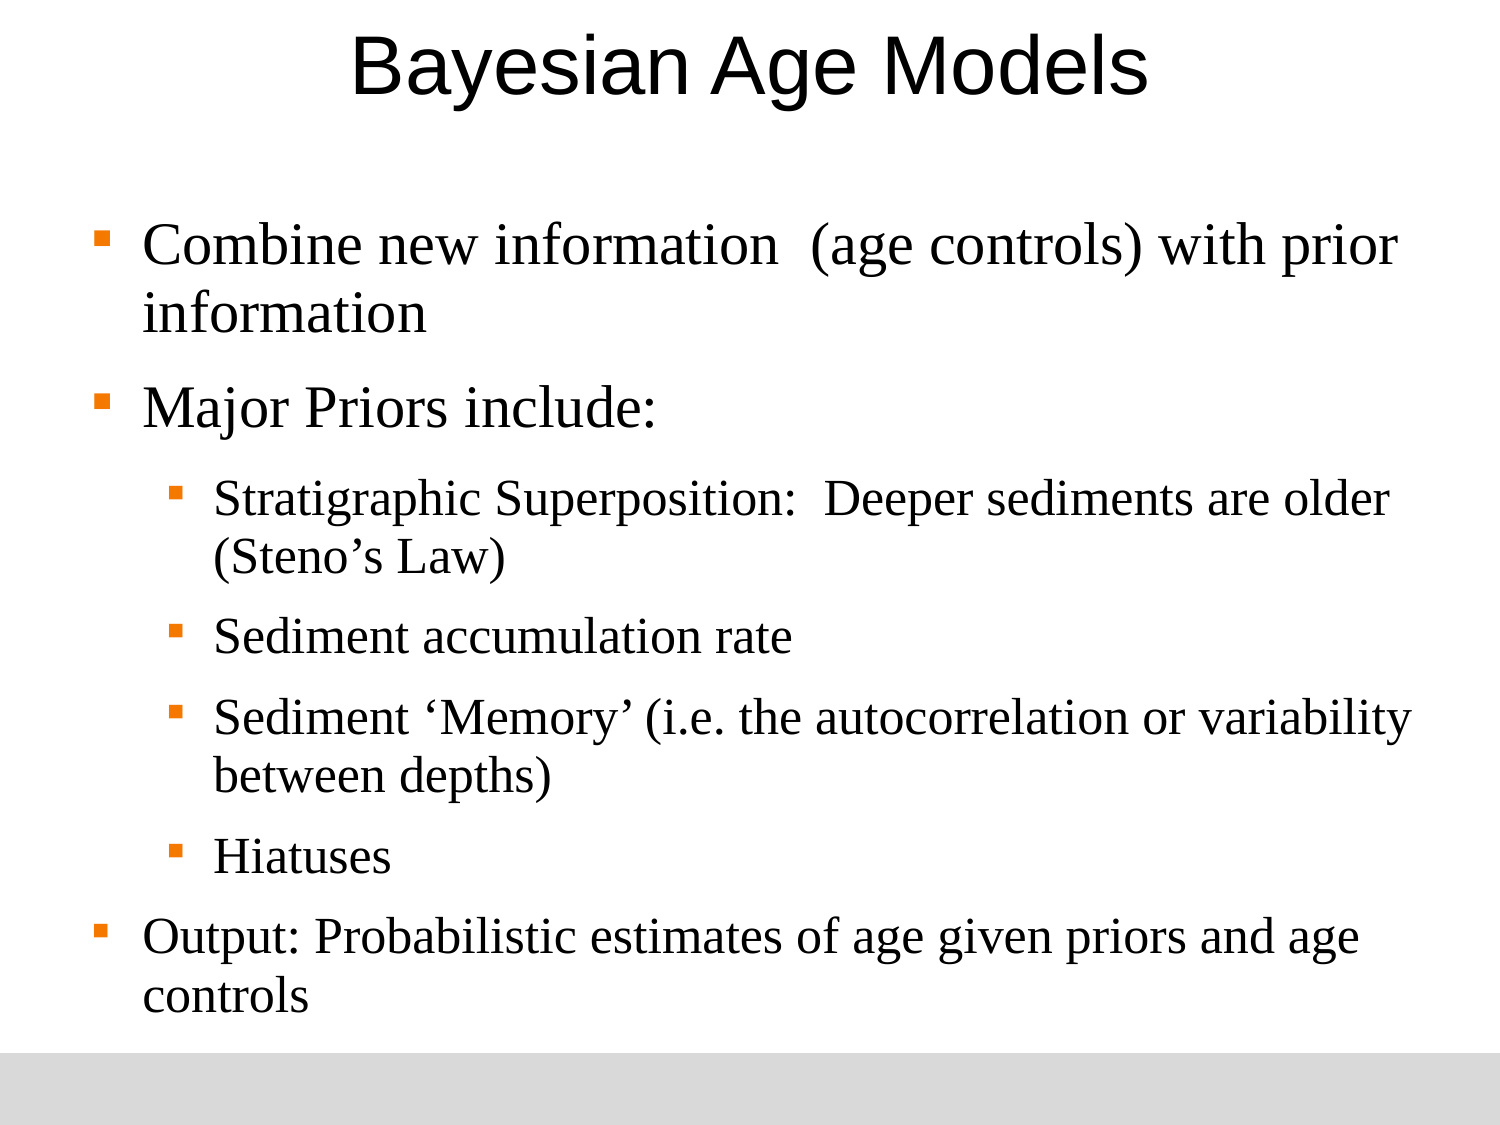

# Bayesian Age Models
Combine new information  (age controls) with prior information
Major Priors include:
Stratigraphic Superposition:  Deeper sediments are older (Steno’s Law)
Sediment accumulation rate
Sediment ‘Memory’ (i.e. the autocorrelation or variability between depths)
Hiatuses
Output: Probabilistic estimates of age given priors and age controls